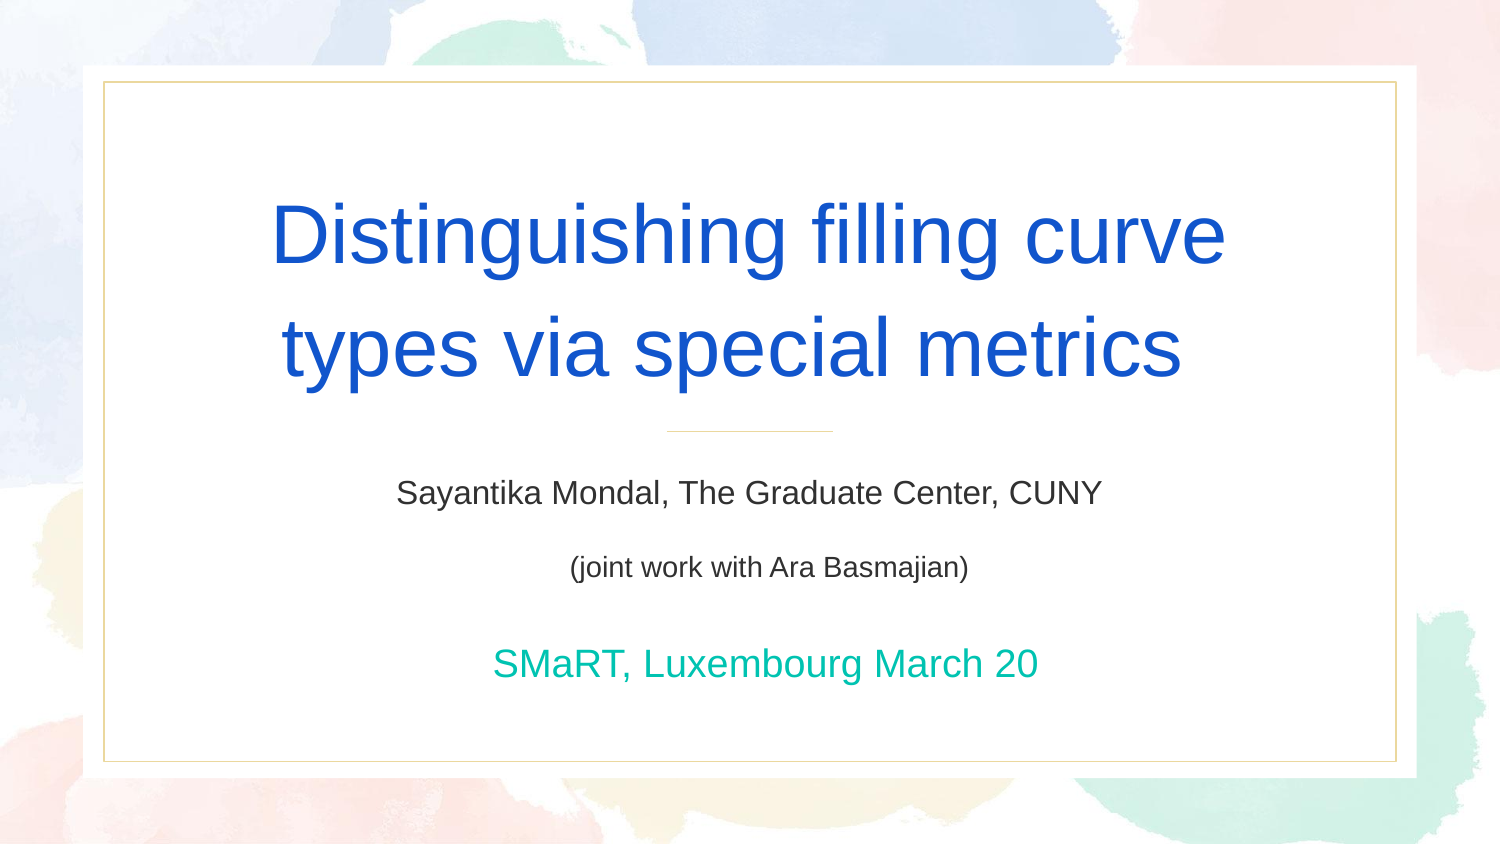

# Distinguishing filling curve types via special metrics
Sayantika Mondal, The Graduate Center, CUNY
(joint work with Ara Basmajian)
SMaRT, Luxembourg March 20